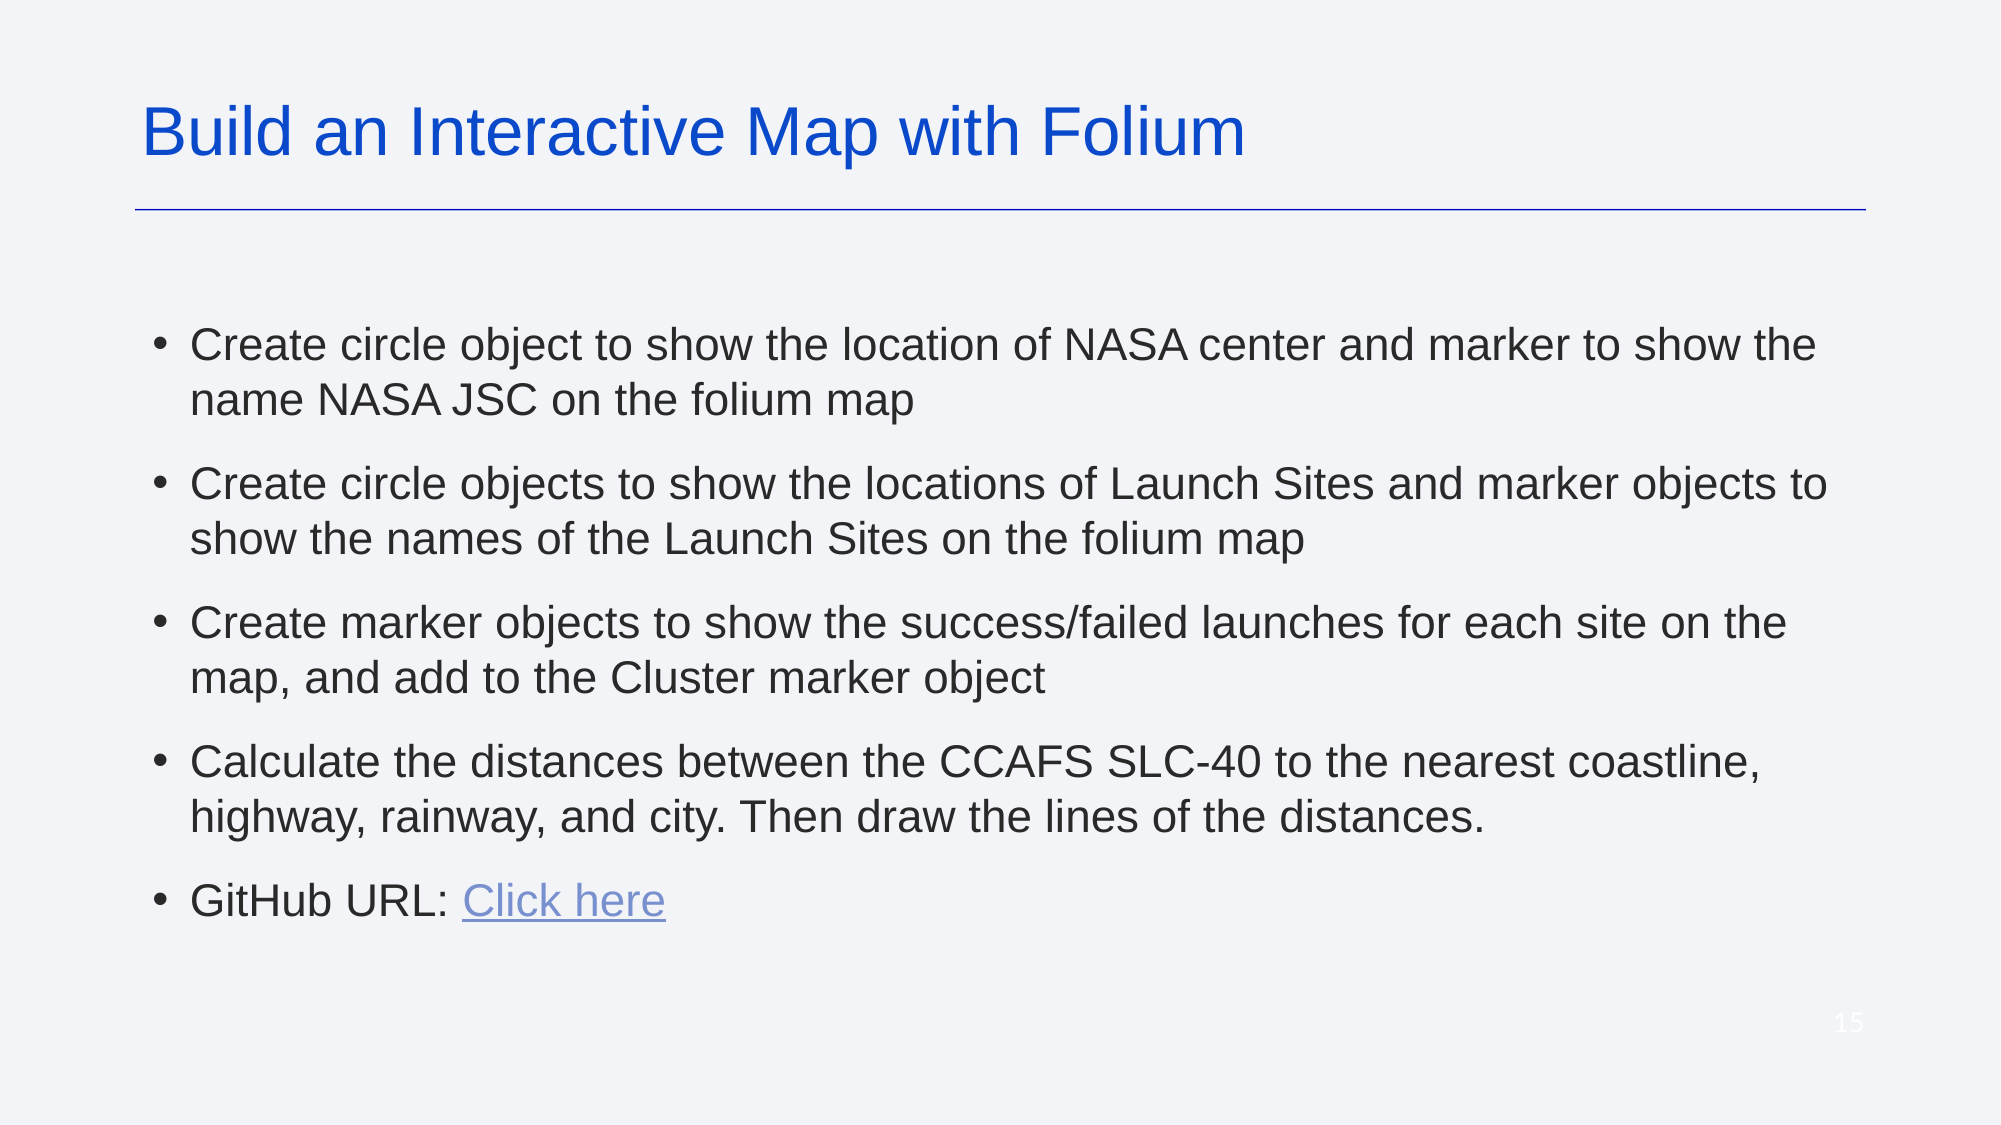

Build an Interactive Map with Folium
Create circle object to show the location of NASA center and marker to show the name NASA JSC on the folium map
Create circle objects to show the locations of Launch Sites and marker objects to show the names of the Launch Sites on the folium map
Create marker objects to show the success/failed launches for each site on the map, and add to the Cluster marker object
Calculate the distances between the CCAFS SLC-40 to the nearest coastline, highway, rainway, and city. Then draw the lines of the distances.
GitHub URL: Click here

15